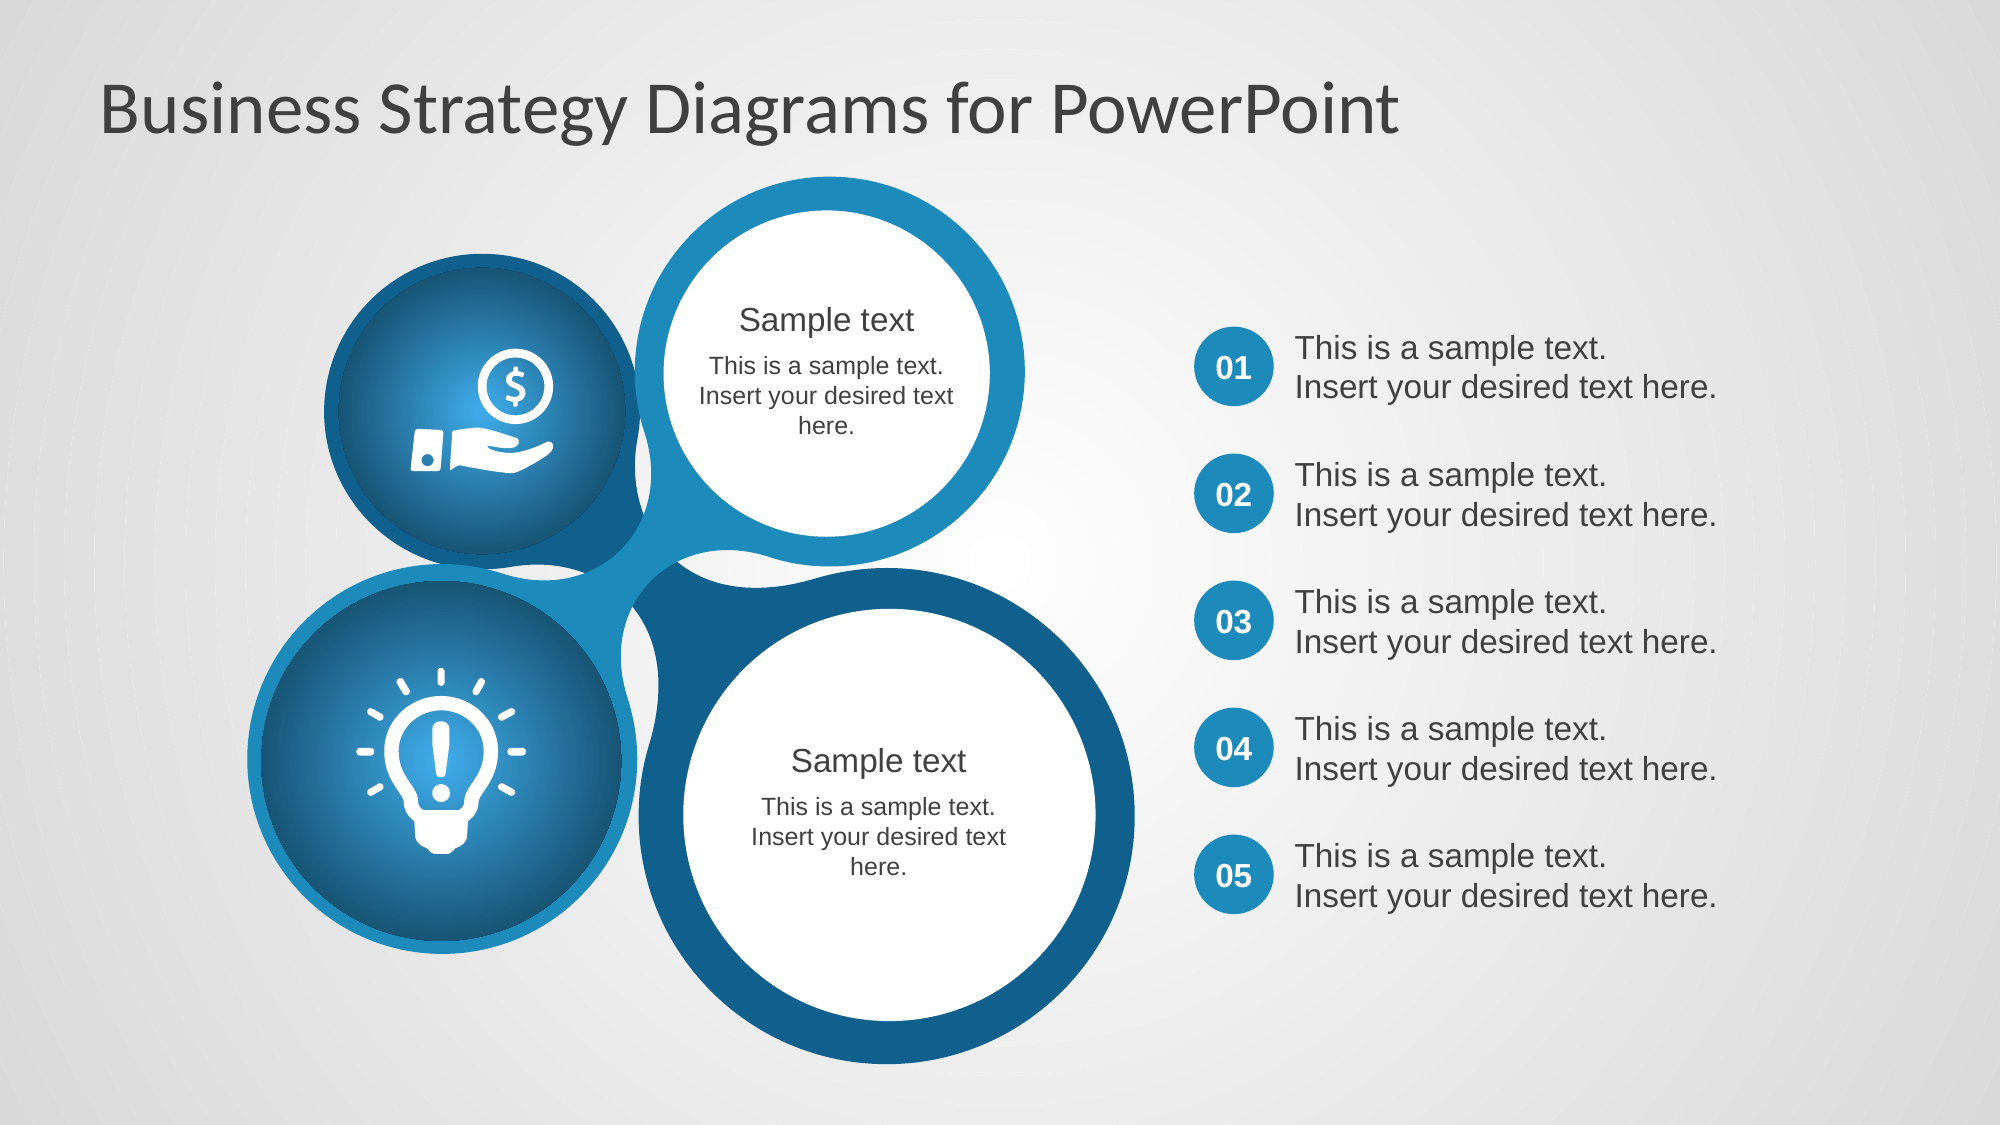

# Business Strategy Diagrams for PowerPoint

Sample text
This is a sample text.
Insert your desired text here.
This is a sample text.
Insert your desired text here.
01
This is a sample text.
Insert your desired text here.
02
This is a sample text.
Insert your desired text here.
03

This is a sample text.
Insert your desired text here.
04
Sample text
This is a sample text.
Insert your desired text here.
This is a sample text.
Insert your desired text here.
05